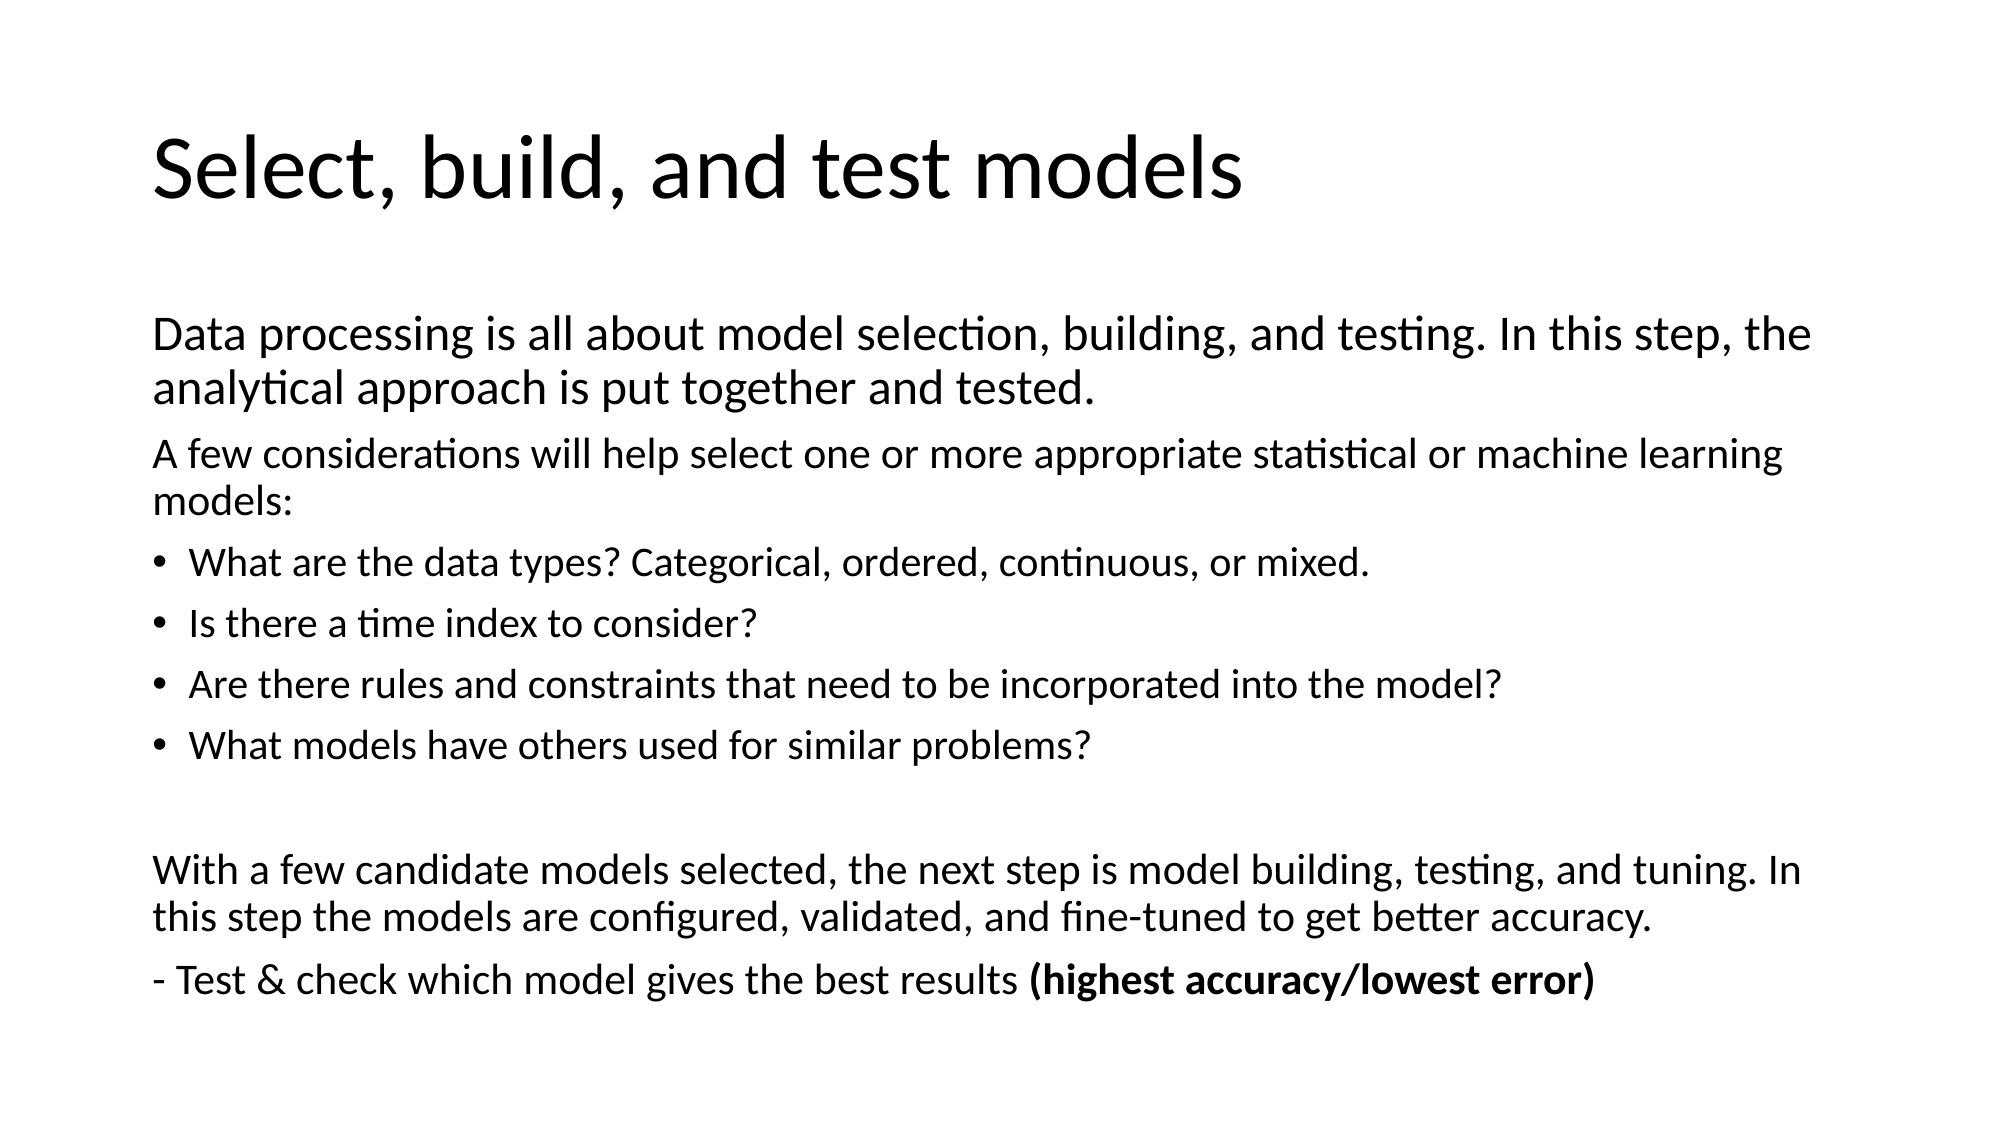

# Select, build, and test models
Data processing is all about model selection, building, and testing. In this step, the analytical approach is put together and tested.
A few considerations will help select one or more appropriate statistical or machine learning models:
What are the data types? Categorical, ordered, continuous, or mixed.
Is there a time index to consider?
Are there rules and constraints that need to be incorporated into the model?
What models have others used for similar problems?

With a few candidate models selected, the next step is model building, testing, and tuning. In this step the models are configured, validated, and fine-tuned to get better accuracy.
- Test & check which model gives the best results (highest accuracy/lowest error)